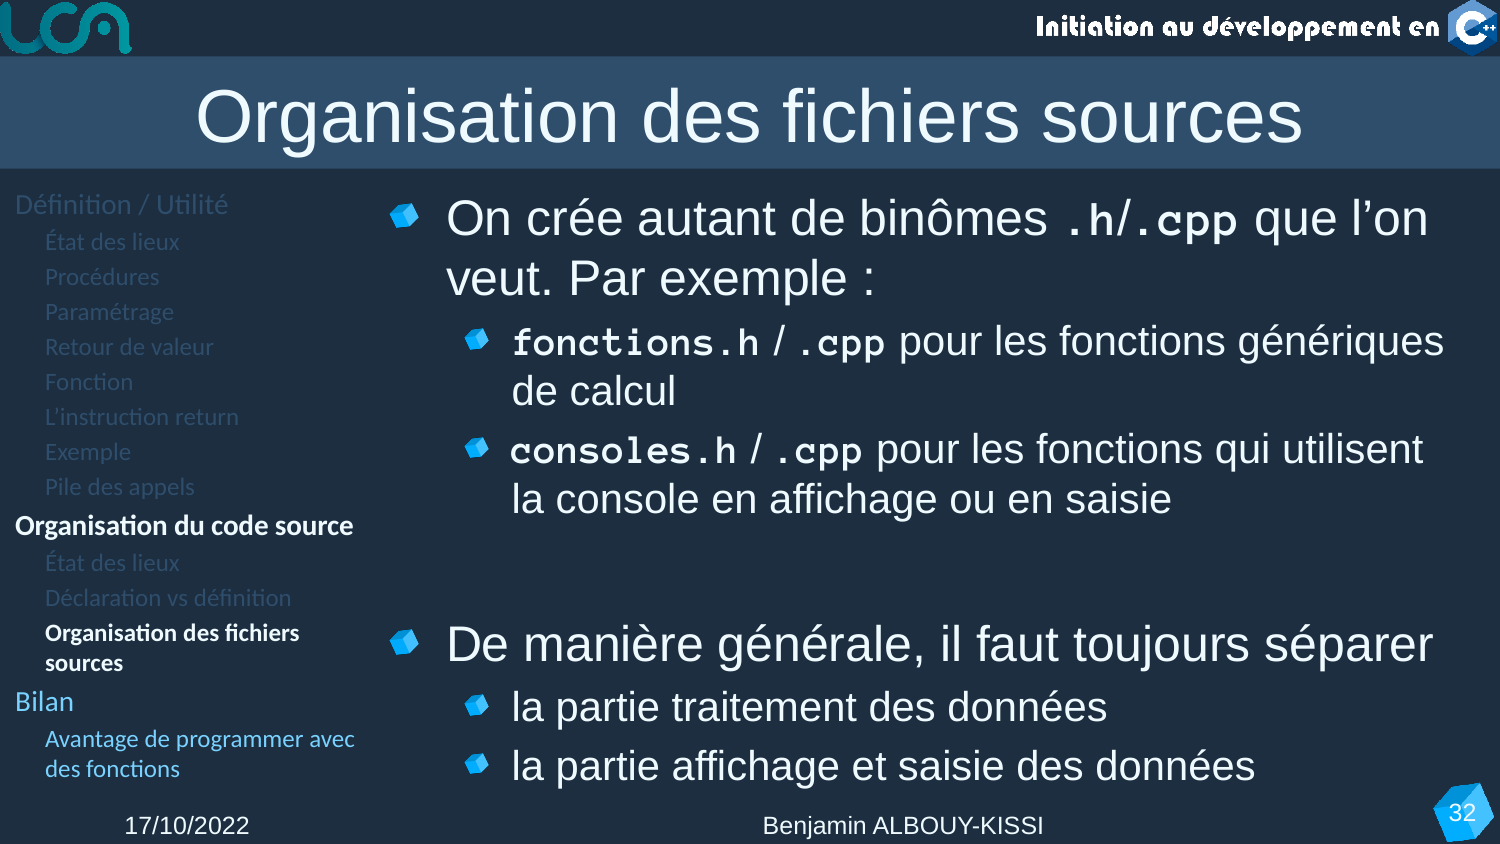

# Organisation des fichiers sources
Définition / Utilité
État des lieux
Procédures
Paramétrage
Retour de valeur
Fonction
L’instruction return
Exemple
Pile des appels
Organisation du code source
État des lieux
Déclaration vs définition
Organisation des fichiers sources
Bilan
Avantage de programmer avec des fonctions
On crée autant de binômes .h/.cpp que l’on veut. Par exemple :
fonctions.h / .cpp pour les fonctions génériques de calcul
consoles.h / .cpp pour les fonctions qui utilisent la console en affichage ou en saisie

De manière générale, il faut toujours séparer
la partie traitement des données
la partie affichage et saisie des données
32
17/10/2022
Benjamin ALBOUY-KISSI